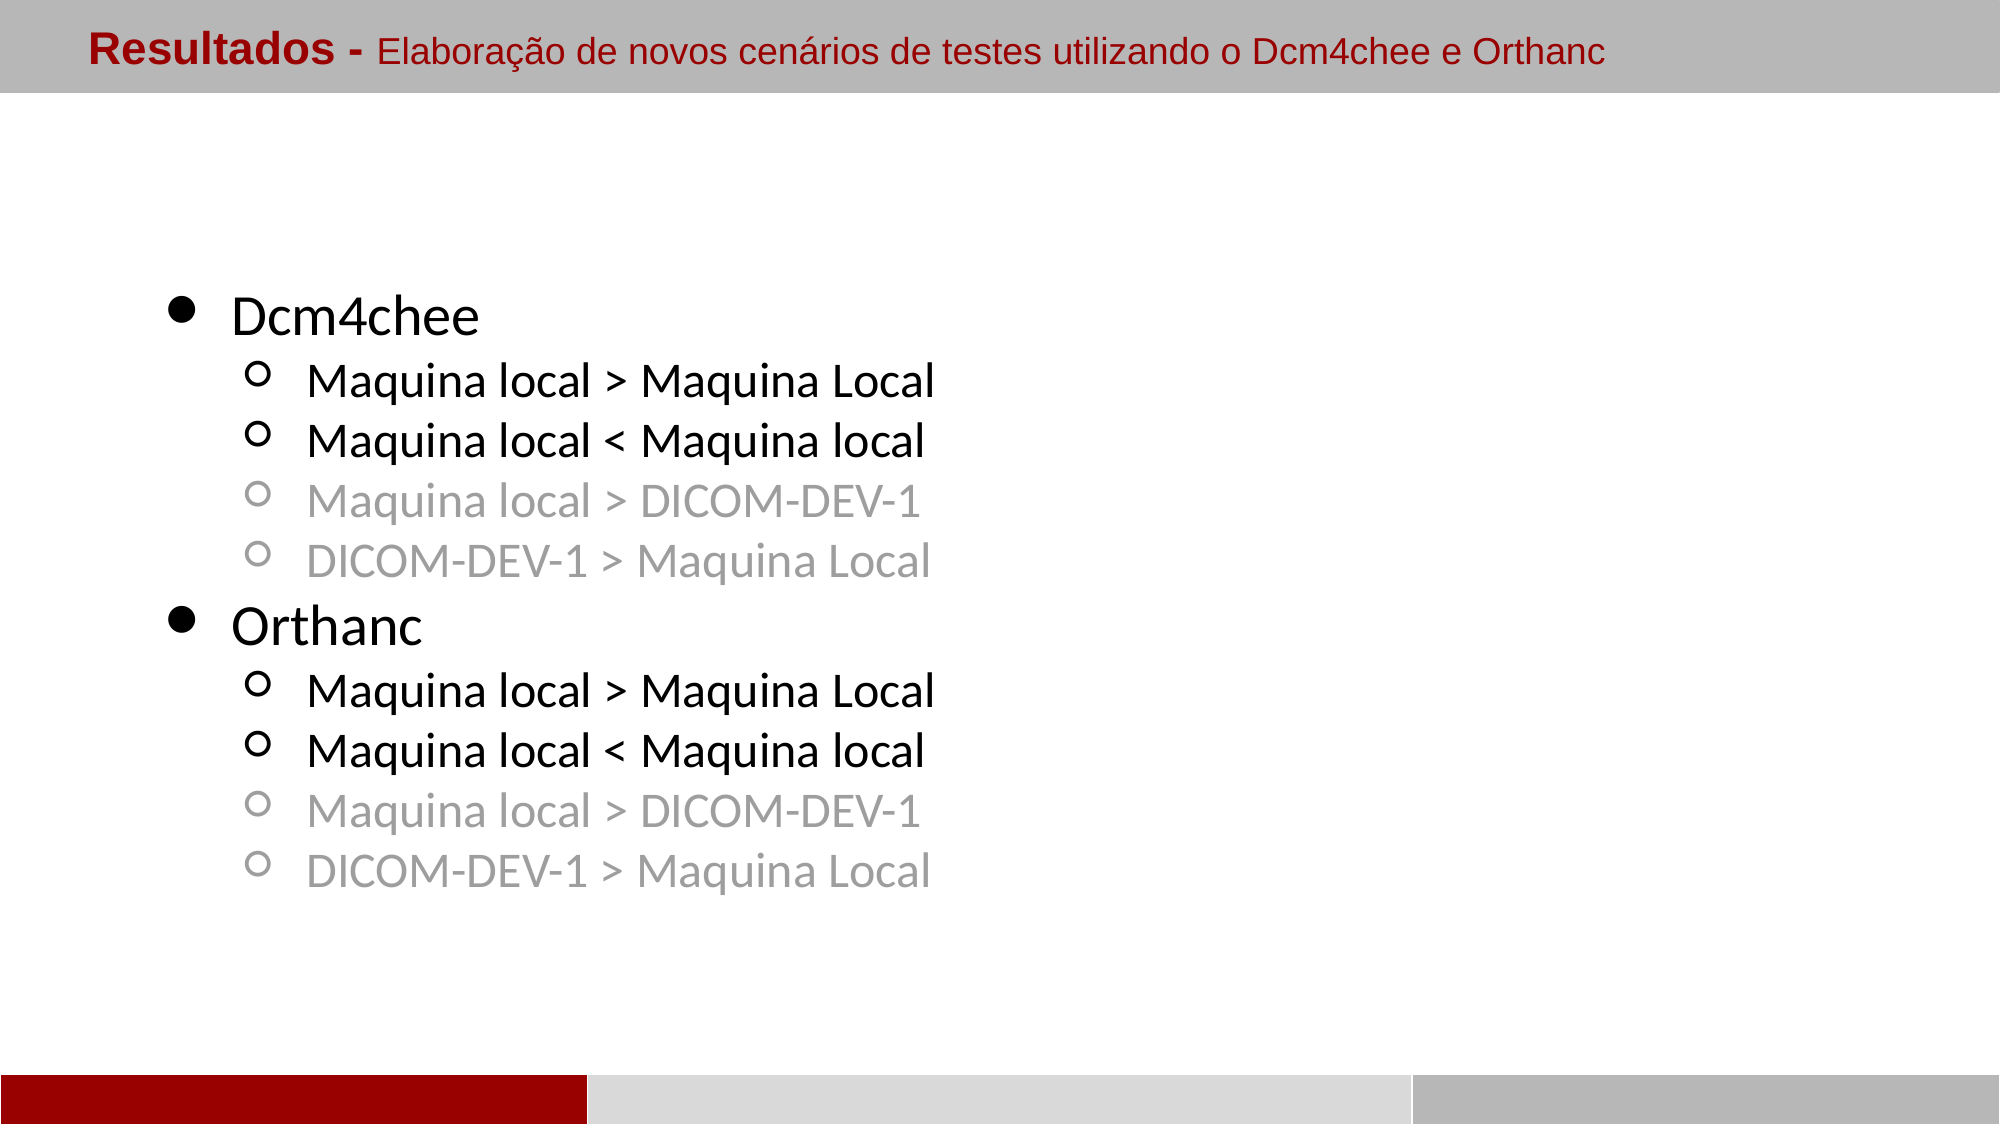

Resultados - Elaboração de novos cenários de testes utilizando o Dcm4chee e Orthanc
Dcm4chee
Maquina local > Maquina Local
Maquina local < Maquina local
Maquina local > DICOM-DEV-1
DICOM-DEV-1 > Maquina Local
Orthanc
Maquina local > Maquina Local
Maquina local < Maquina local
Maquina local > DICOM-DEV-1
DICOM-DEV-1 > Maquina Local